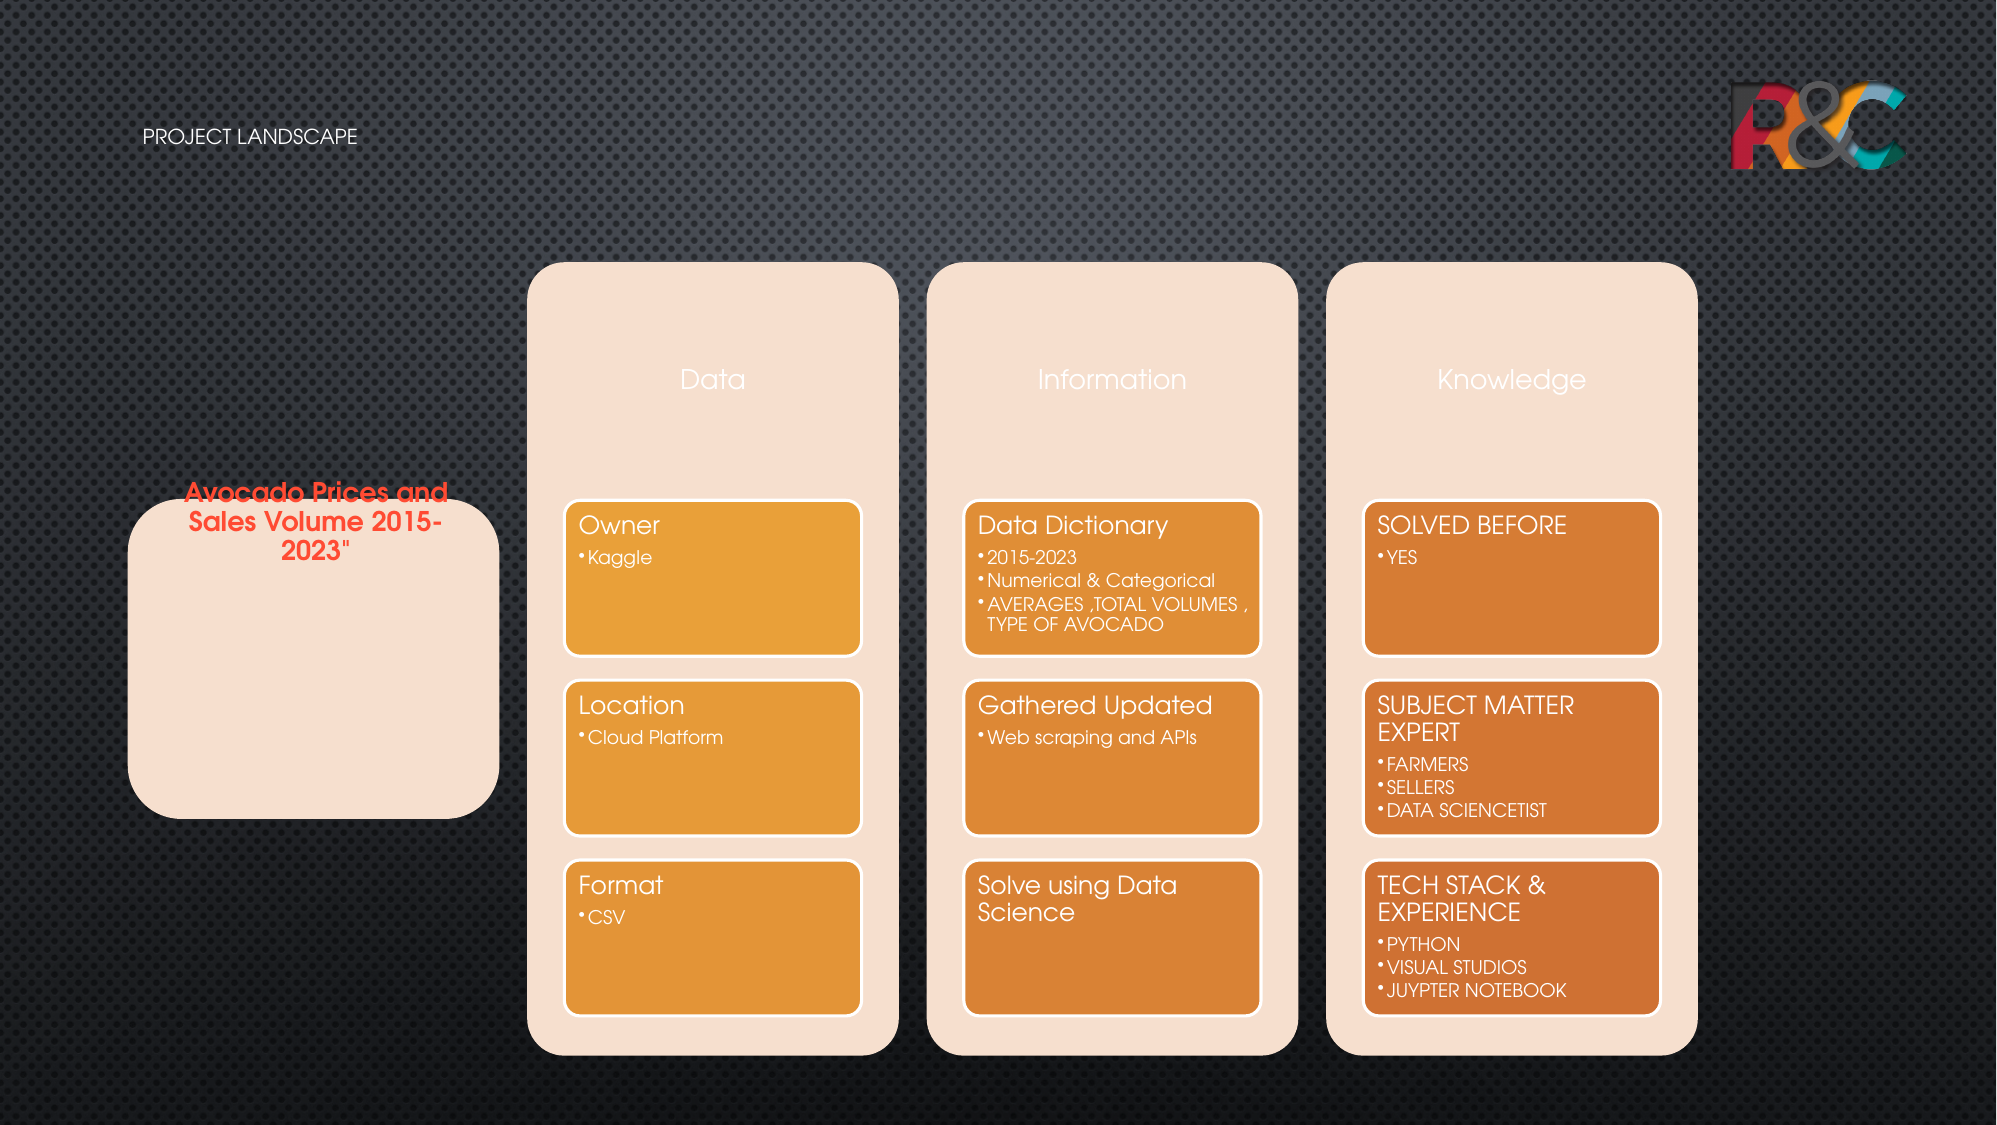

# Project LANDSCAPe
Avocado Prices and Sales Volume 2015-2023"
Data
Owner
Kaggle
Location
Cloud Platform
Format
CSV
Information
Data Dictionary
2015-2023
Numerical & Categorical
AVERAGES ,TOTAL VOLUMES , TYPE OF AVOCADO
Gathered Updated
Web scraping and APIs
Solve using Data Science

Knowledge
SOLVED BEFORE
YES
SUBJECT MATTER EXPERT
FARMERS
SELLERS
DATA SCIENCETIST
TECH STACK & EXPERIENCE
PYTHON
VISUAL STUDIOS
JUYPTER NOTEBOOK